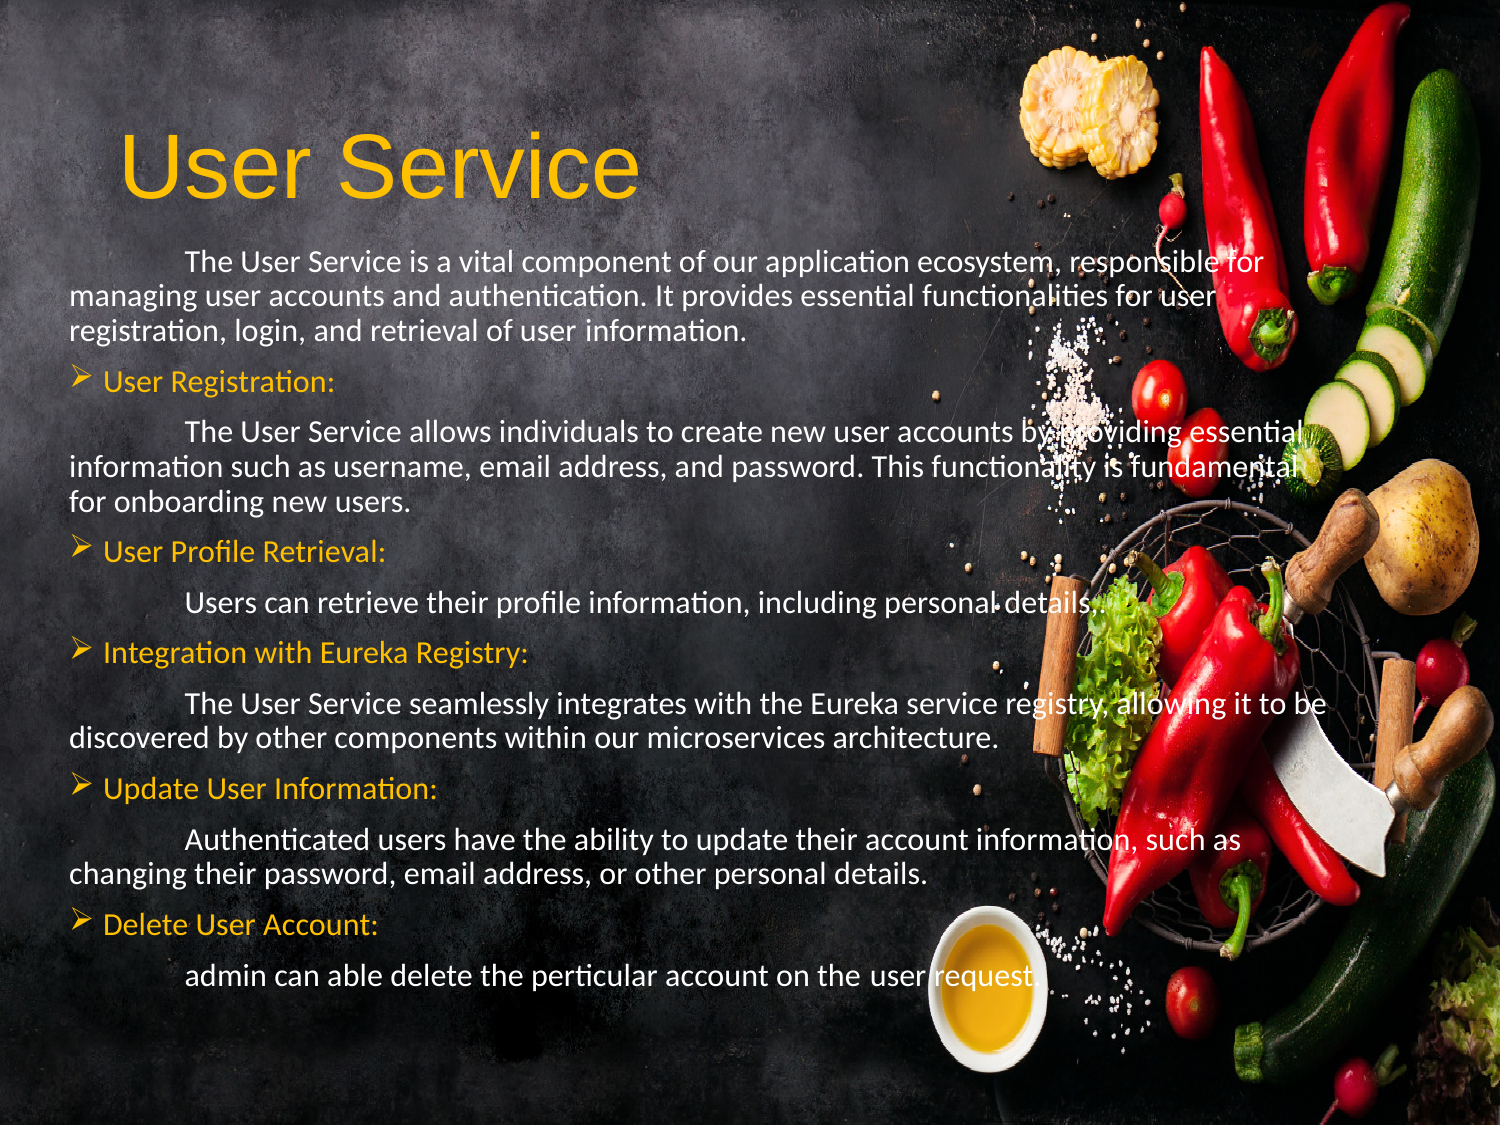

# User Service
	The User Service is a vital component of our application ecosystem, responsible for managing user accounts and authentication. It provides essential functionalities for user registration, login, and retrieval of user information.
User Registration:
	The User Service allows individuals to create new user accounts by providing essential information such as username, email address, and password. This functionality is fundamental for onboarding new users.
User Profile Retrieval:
	Users can retrieve their profile information, including personal details,.
Integration with Eureka Registry:
	The User Service seamlessly integrates with the Eureka service registry, allowing it to be discovered by other components within our microservices architecture.
Update User Information:
	Authenticated users have the ability to update their account information, such as changing their password, email address, or other personal details.
Delete User Account:
	admin can able delete the perticular account on the user request.